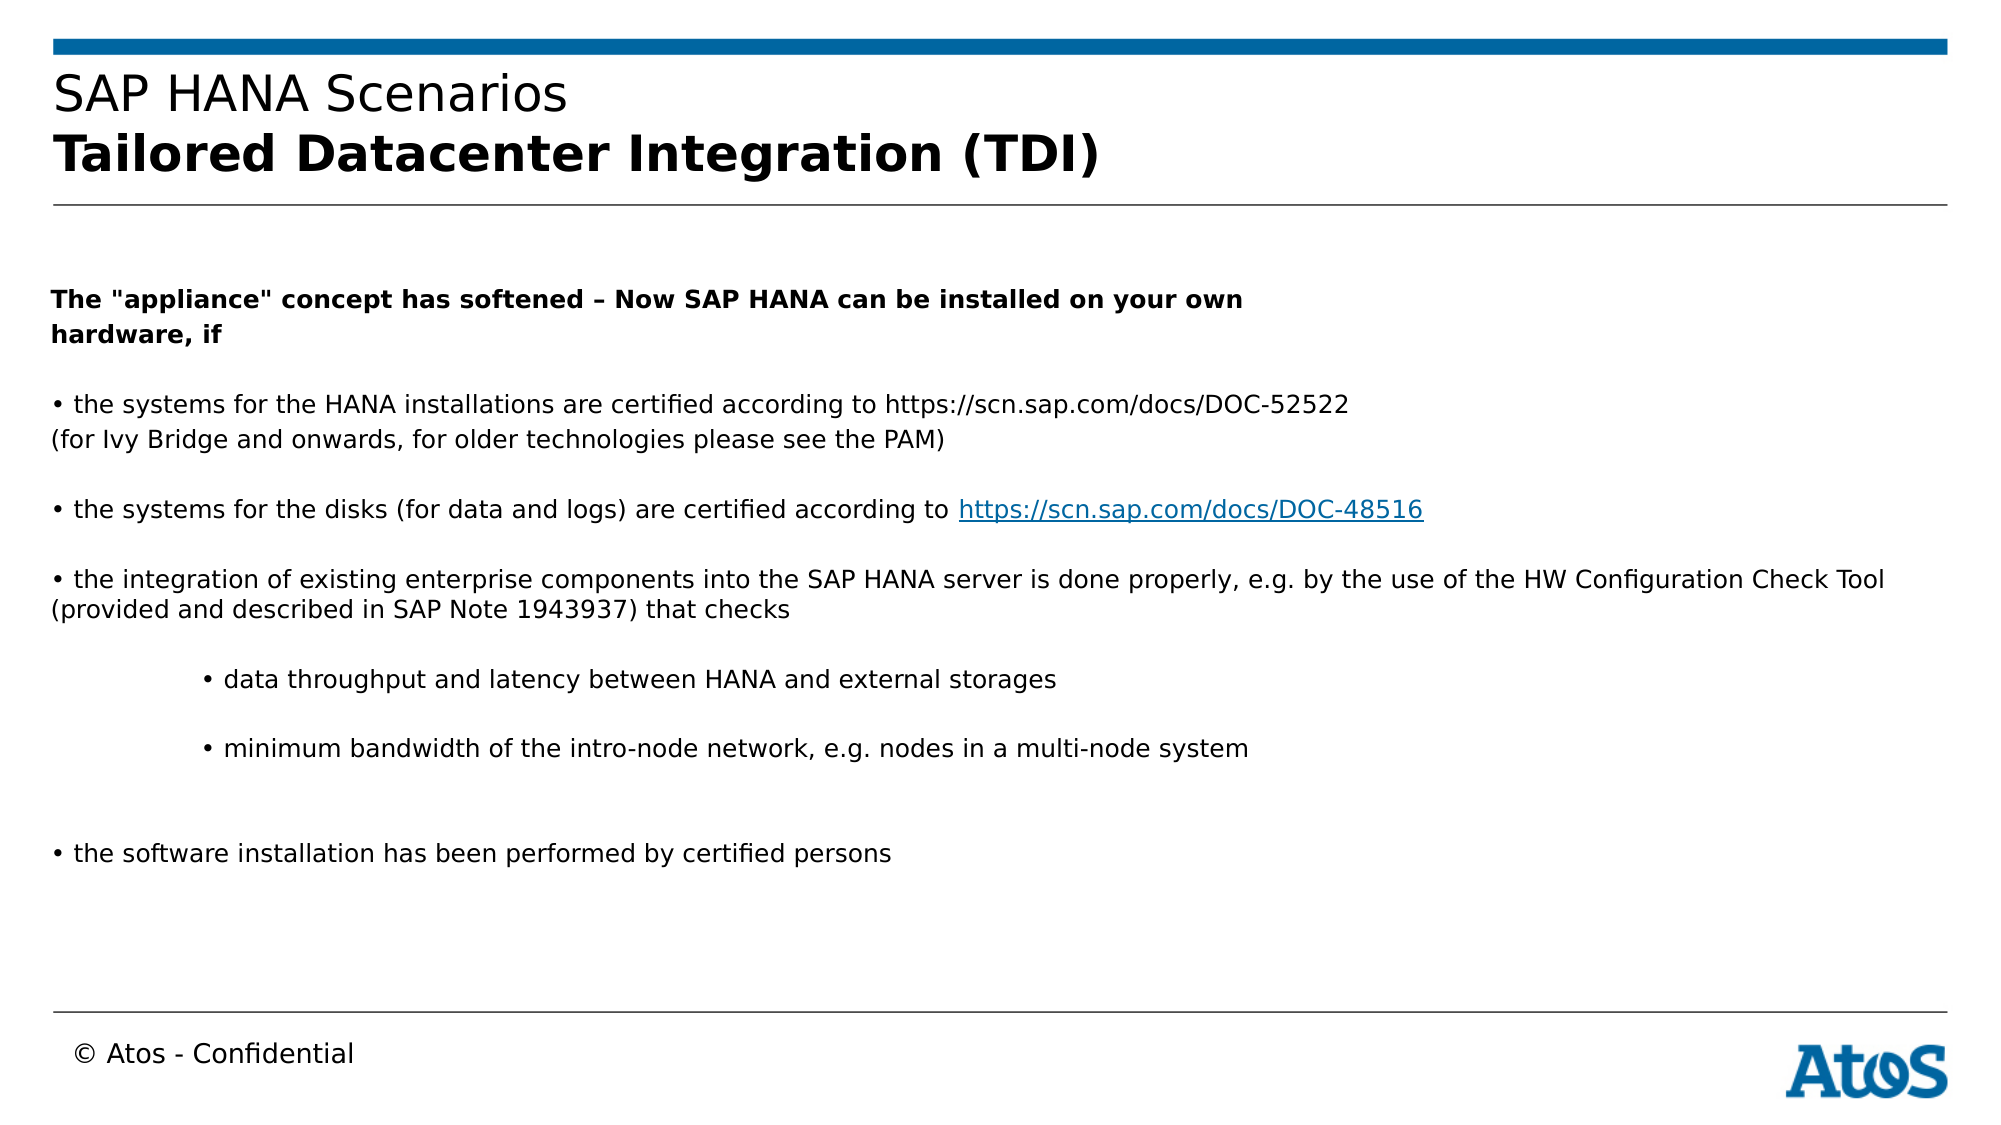

# SAP HANA Scenarios Tailored Datacenter Integration (TDI)

The "appliance" concept has softened – Now SAP HANA can be installed on your own
hardware, if

• the systems for the HANA installations are certified according to https://scn.sap.com/docs/DOC-52522
(for Ivy Bridge and onwards, for older technologies please see the PAM)

• the systems for the disks (for data and logs) are certified according to https://scn.sap.com/docs/DOC-48516

• the integration of existing enterprise components into the SAP HANA server is done properly, e.g. by the use of the HW Configuration Check Tool (provided and described in SAP Note 1943937) that checks

	• data throughput and latency between HANA and external storages

	• minimum bandwidth of the intro-node network, e.g. nodes in a multi-node system

• the software installation has been performed by certified persons